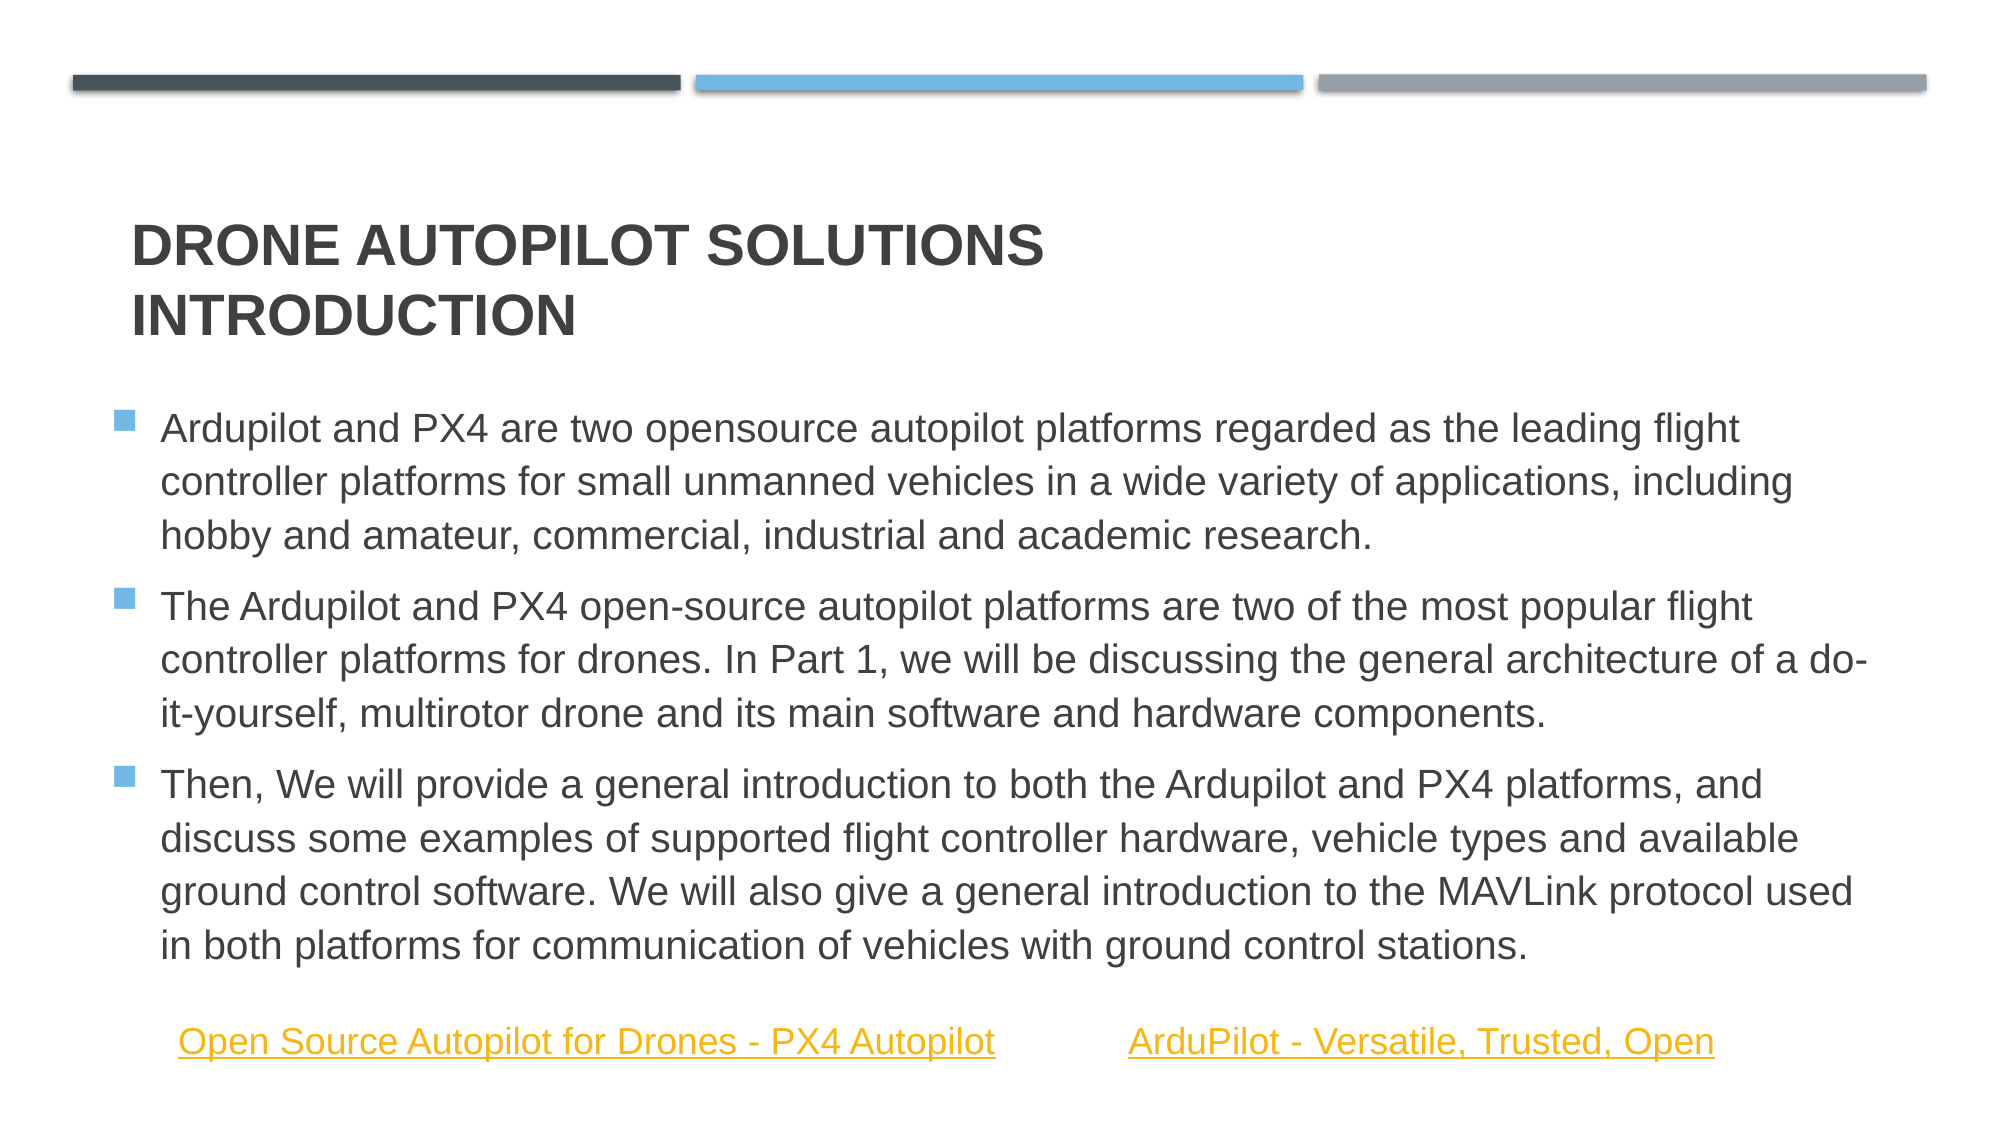

# Drone Autopilot Solutions Introduction
Ardupilot and PX4 are two opensource autopilot platforms regarded as the leading flight controller platforms for small unmanned vehicles in a wide variety of applications, including hobby and amateur, commercial, industrial and academic research.
The Ardupilot and PX4 open-source autopilot platforms are two of the most popular flight controller platforms for drones. In Part 1, we will be discussing the general architecture of a do-it-yourself, multirotor drone and its main software and hardware components.
Then, We will provide a general introduction to both the Ardupilot and PX4 platforms, and discuss some examples of supported flight controller hardware, vehicle types and available ground control software. We will also give a general introduction to the MAVLink protocol used in both platforms for communication of vehicles with ground control stations.
Open Source Autopilot for Drones - PX4 Autopilot
ArduPilot - Versatile, Trusted, Open